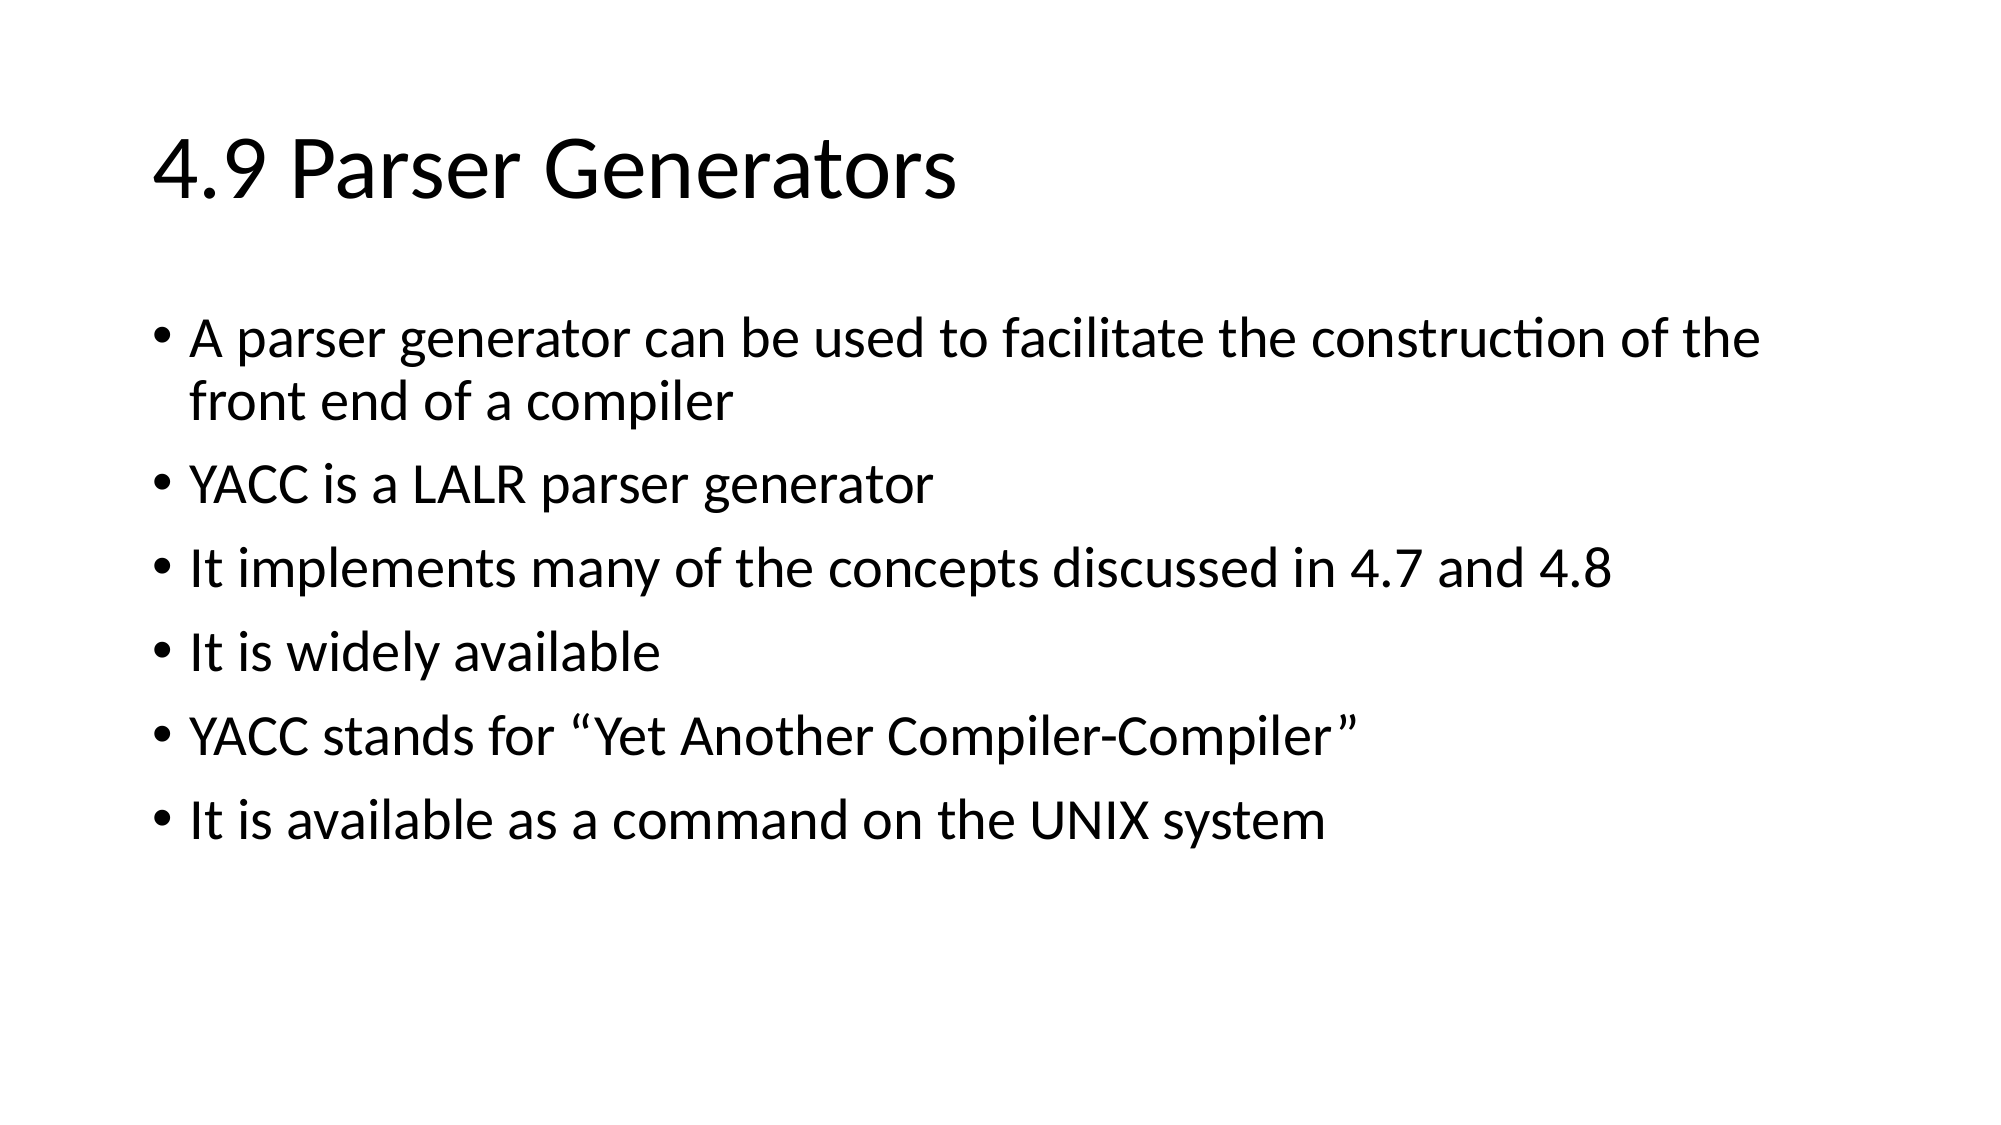

# 4.9 Parser Generators
A parser generator can be used to facilitate the construction of the front end of a compiler
YACC is a LALR parser generator
It implements many of the concepts discussed in 4.7 and 4.8
It is widely available
YACC stands for “Yet Another Compiler-Compiler”
It is available as a command on the UNIX system